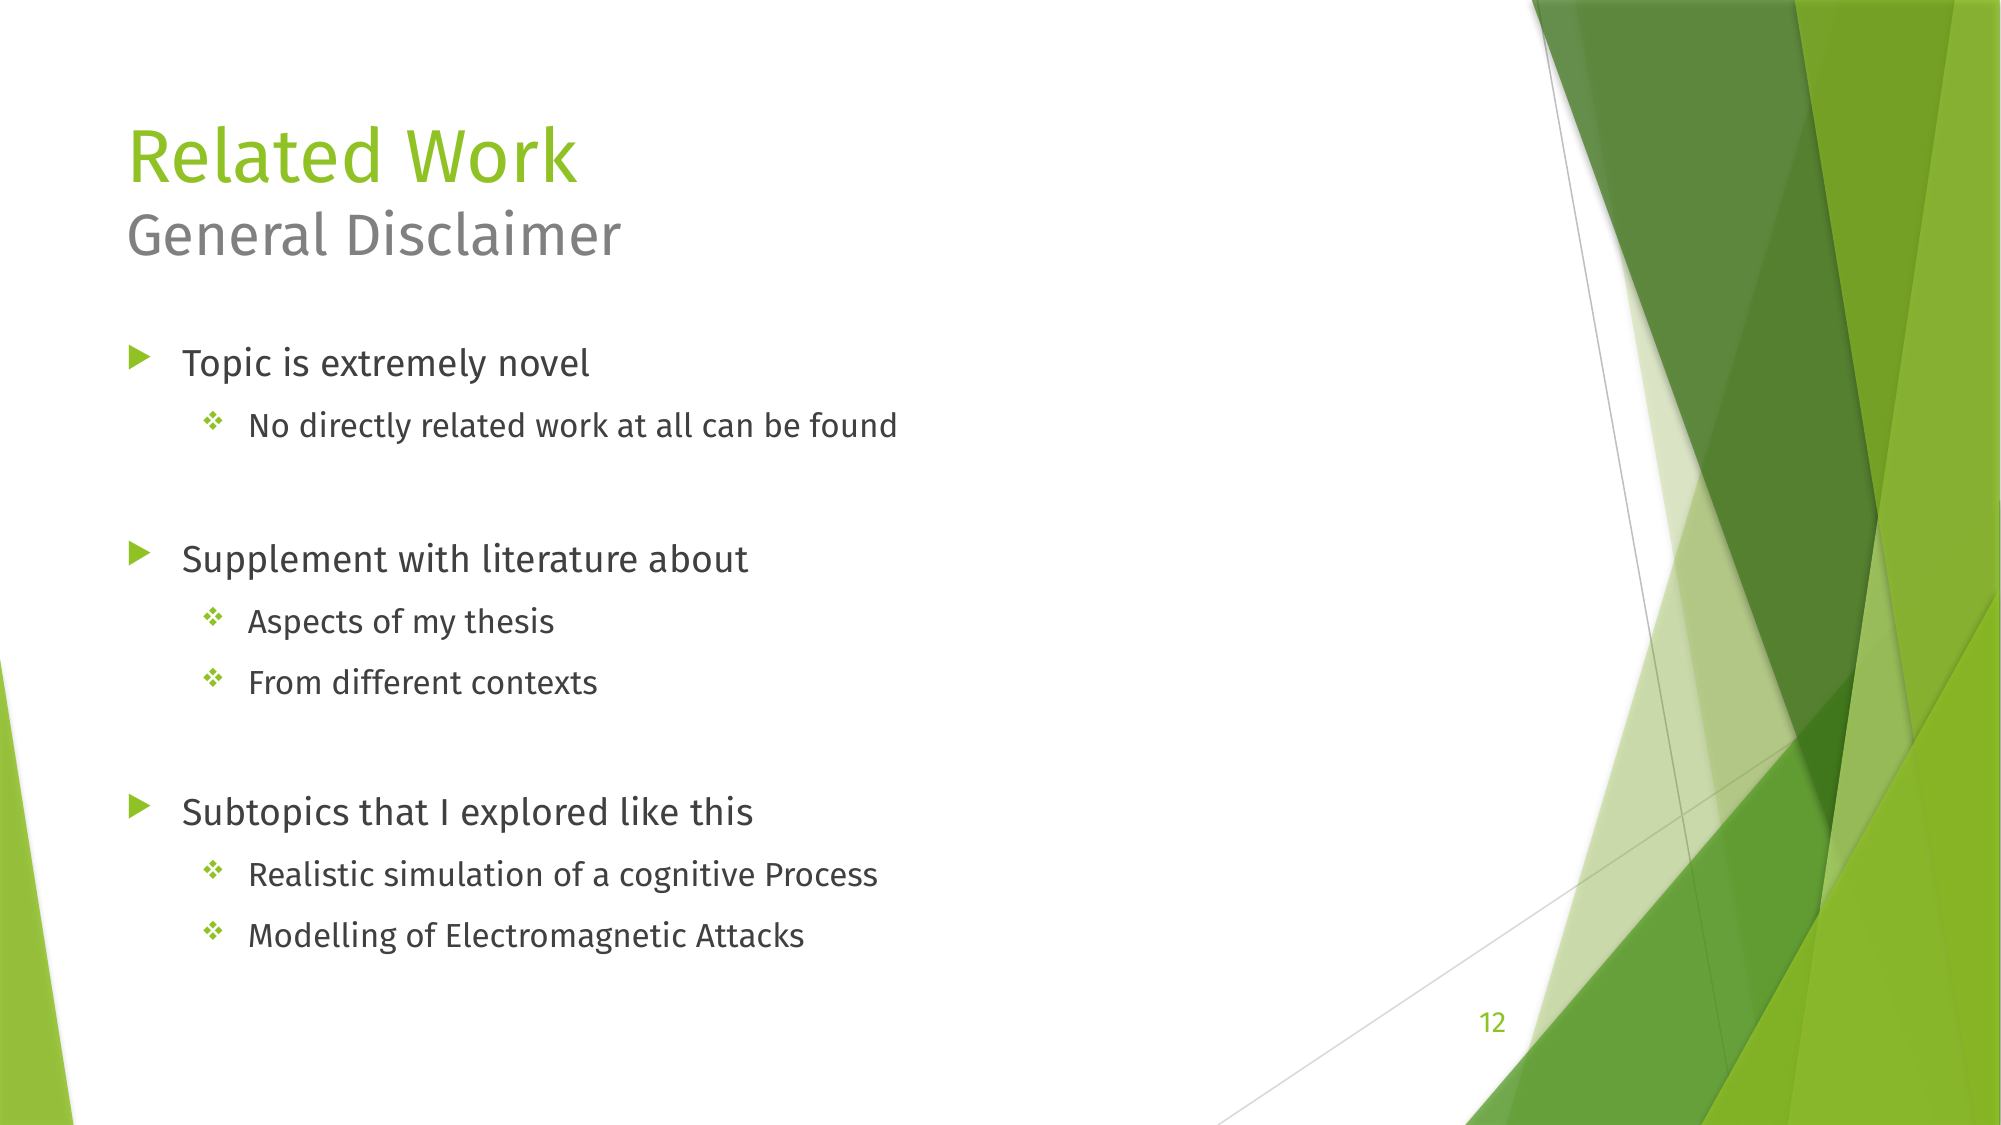

# Related Work General Disclaimer
Topic is extremely novel
No directly related work at all can be found

Supplement with literature about
Aspects of my thesis
From different contexts

Subtopics that I explored like this
Realistic simulation of a cognitive Process
Modelling of Electromagnetic Attacks

12